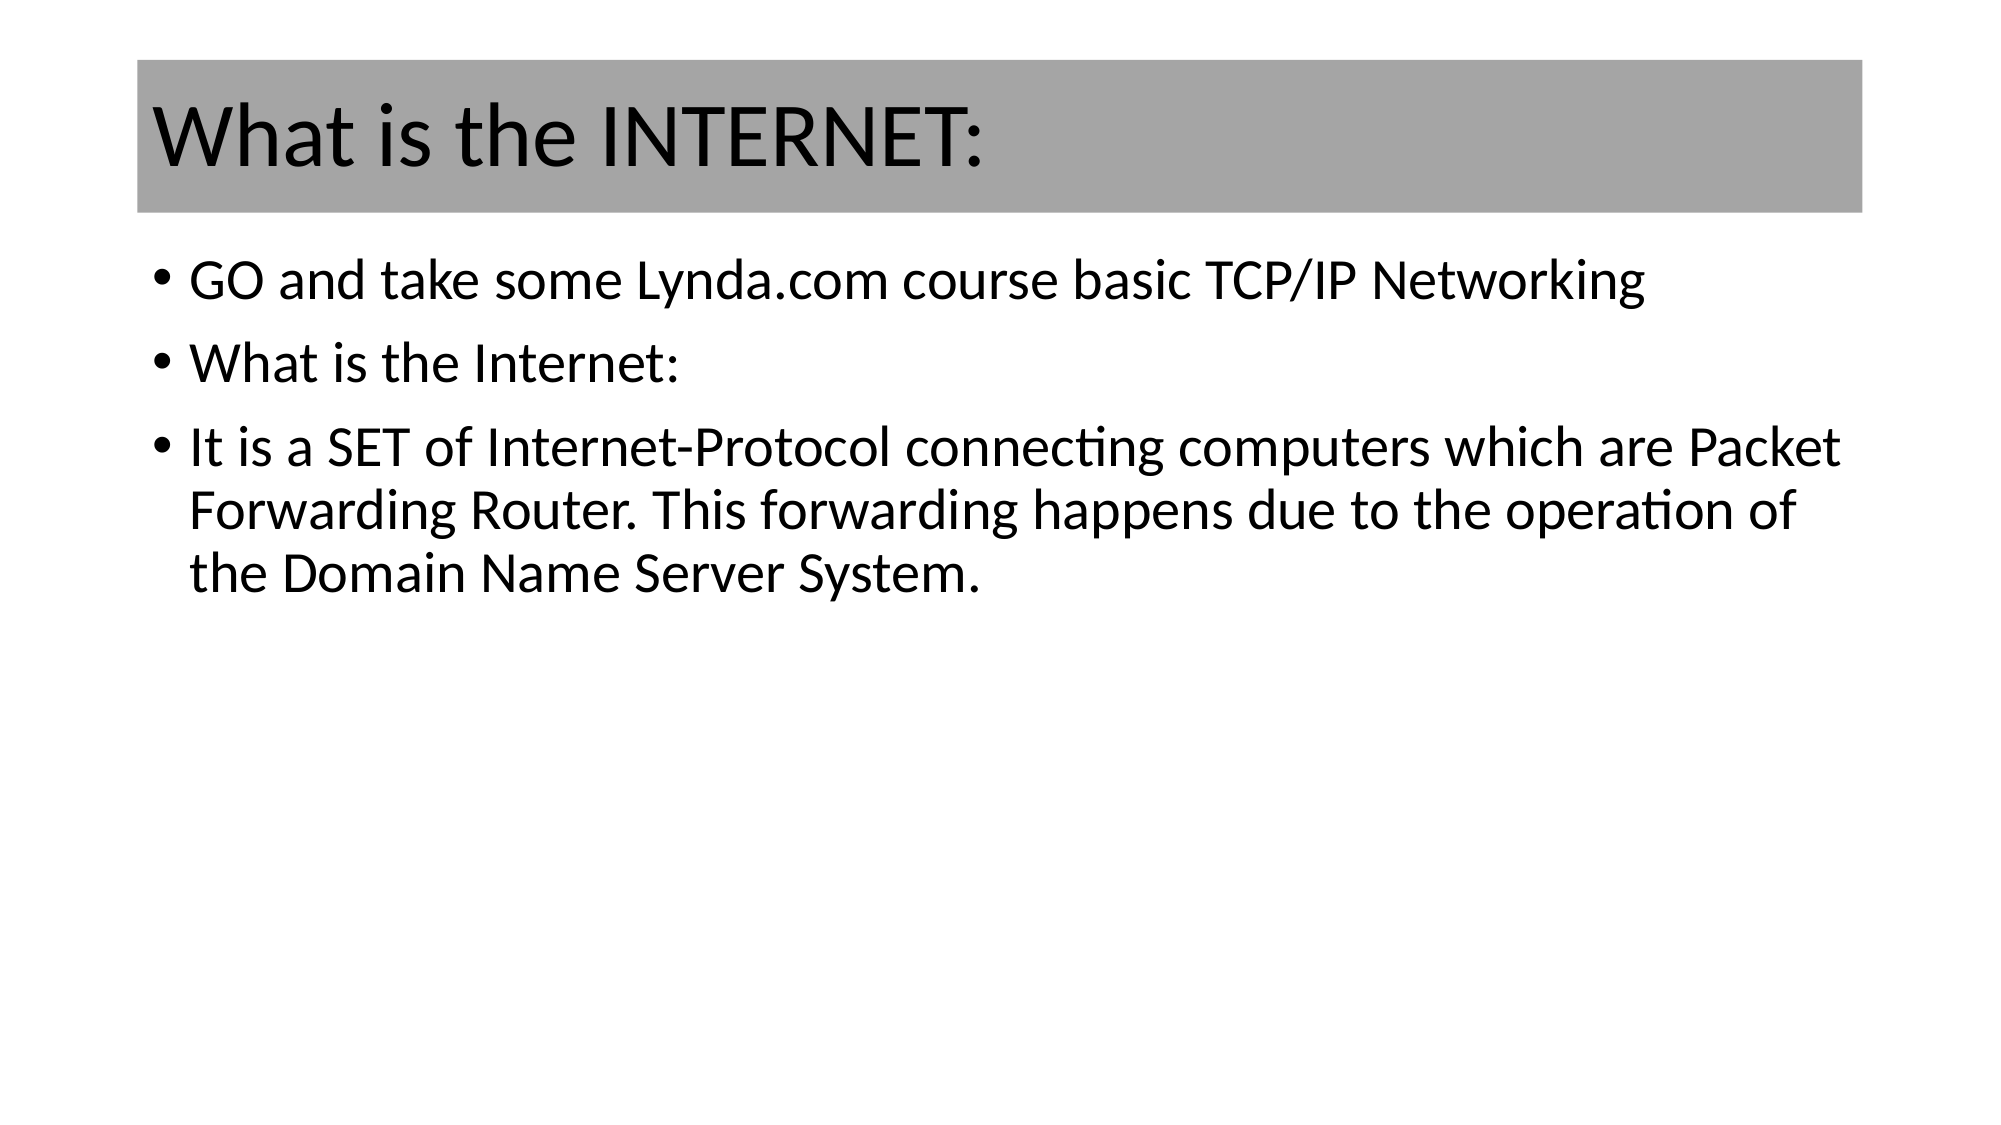

# What is the INTERNET:
GO and take some Lynda.com course basic TCP/IP Networking
What is the Internet:
It is a SET of Internet-Protocol connecting computers which are Packet Forwarding Router. This forwarding happens due to the operation of the Domain Name Server System.